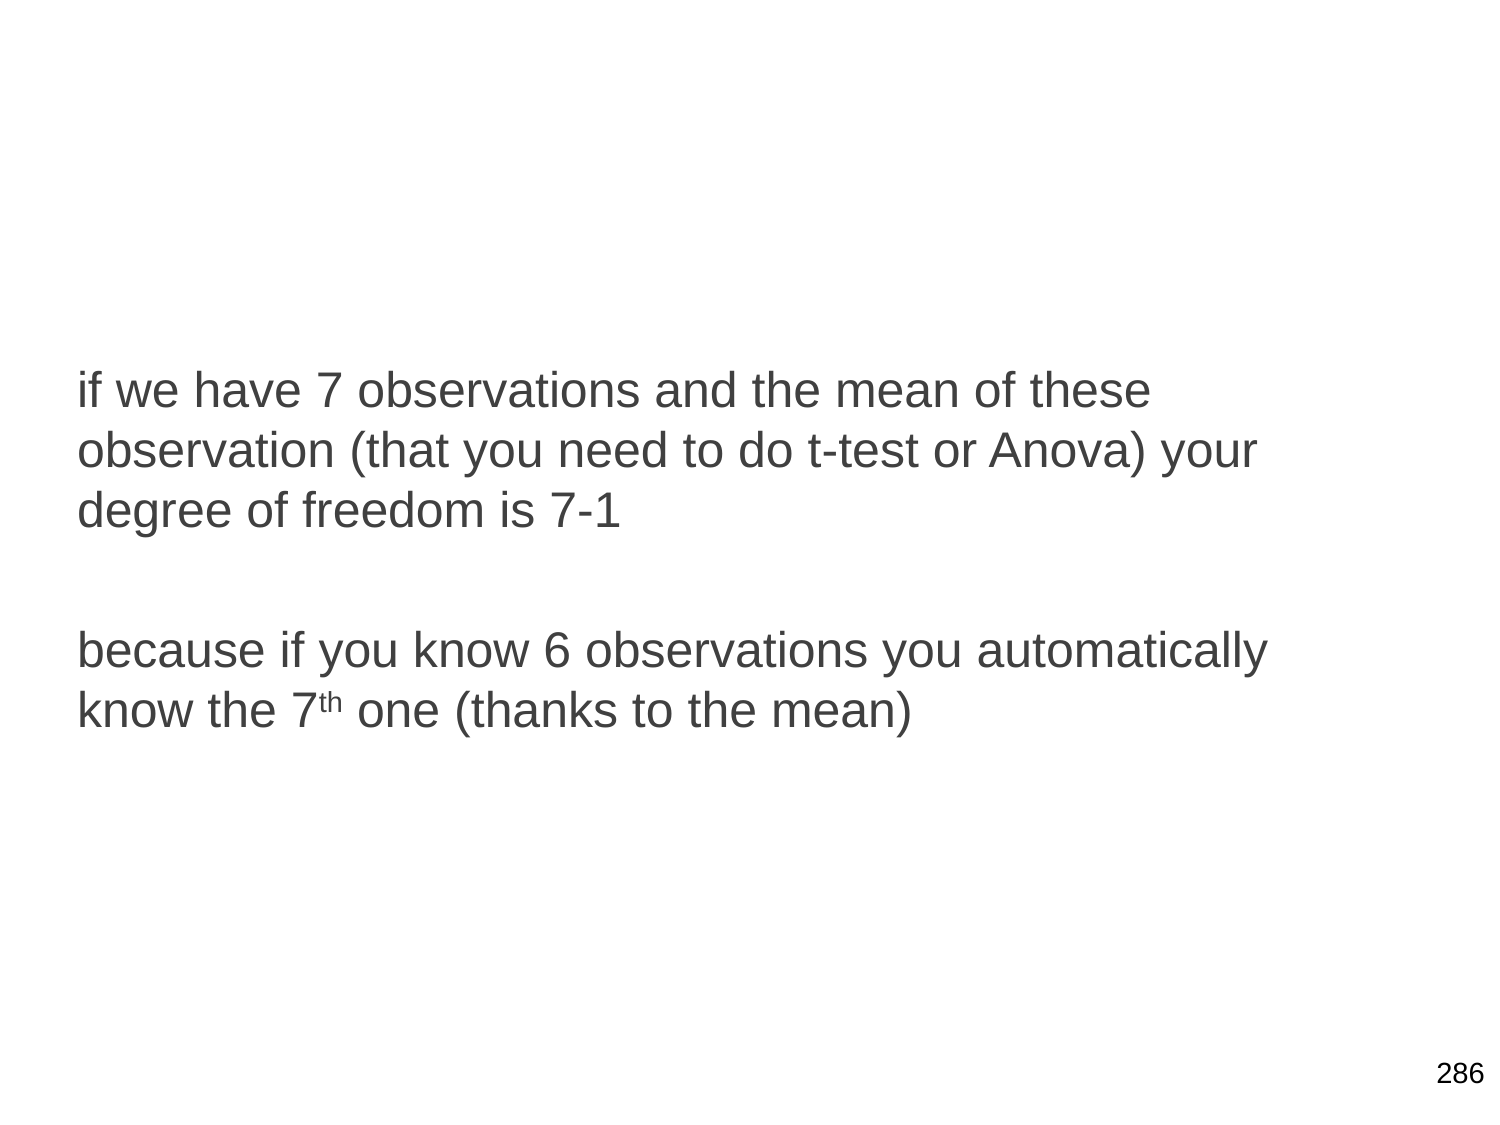

if we have 7 observations and the mean of these observation (that you need to do t-test or Anova) your degree of freedom is 7-1

because if you know 6 observations you automatically know the 7th one (thanks to the mean)

286